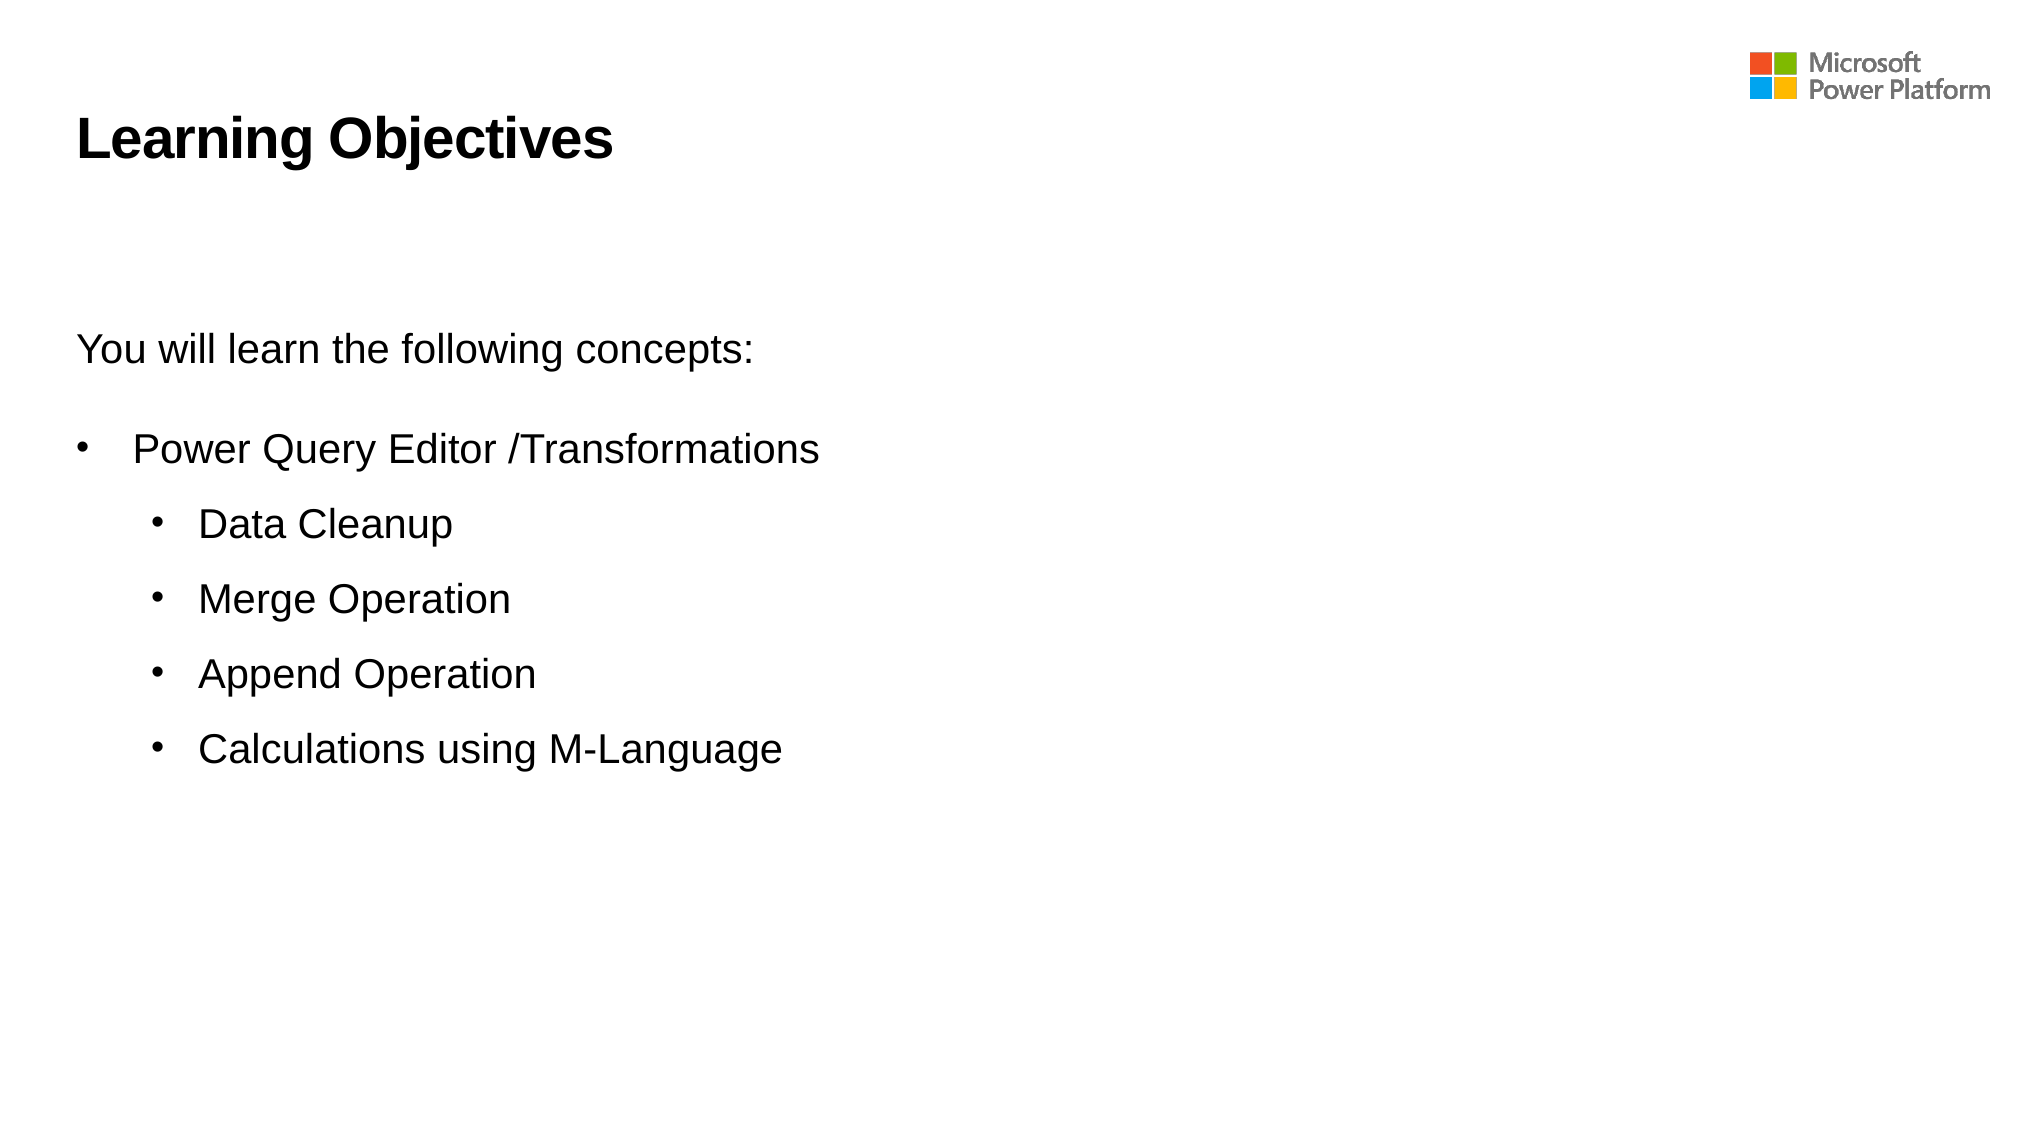

# Learning Objectives
You will learn the following concepts:

Power Query Editor /Transformations
Data Cleanup
Merge Operation
Append Operation
Calculations using M-Language